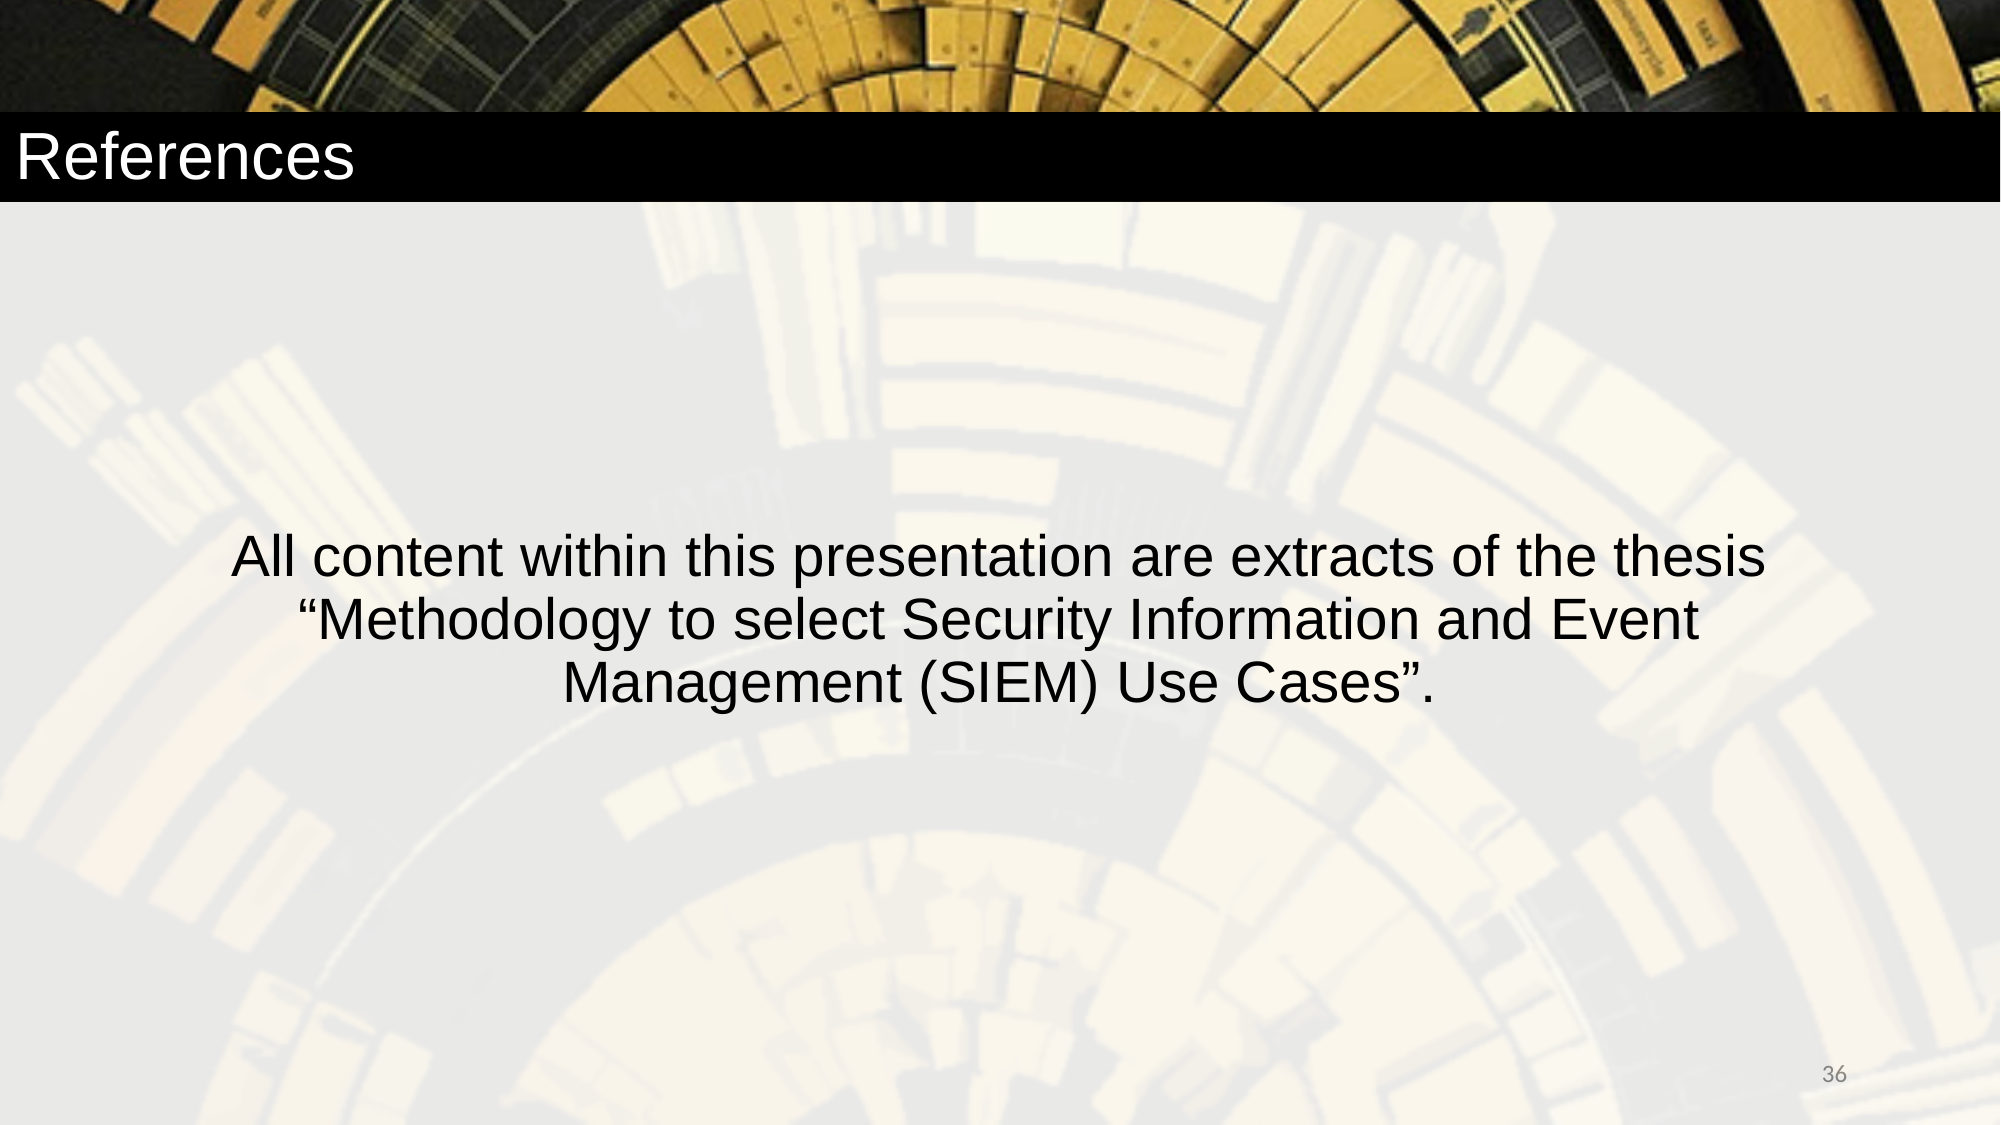

# References
All content within this presentation are extracts of the thesis “Methodology to select Security Information and Event Management (SIEM) Use Cases”.
36